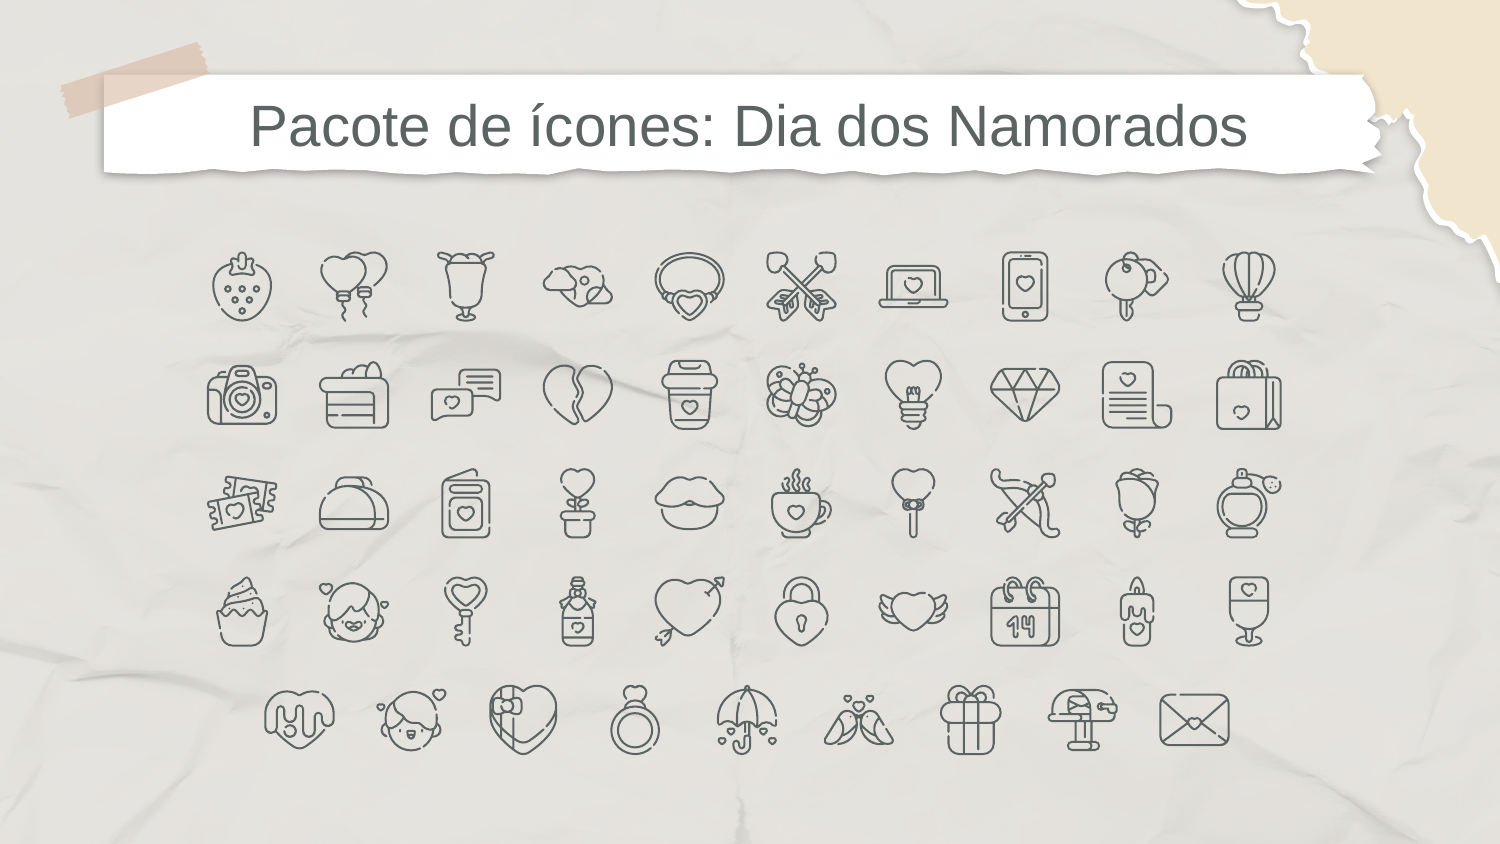

# Pacote de ícones: Dia dos Namorados